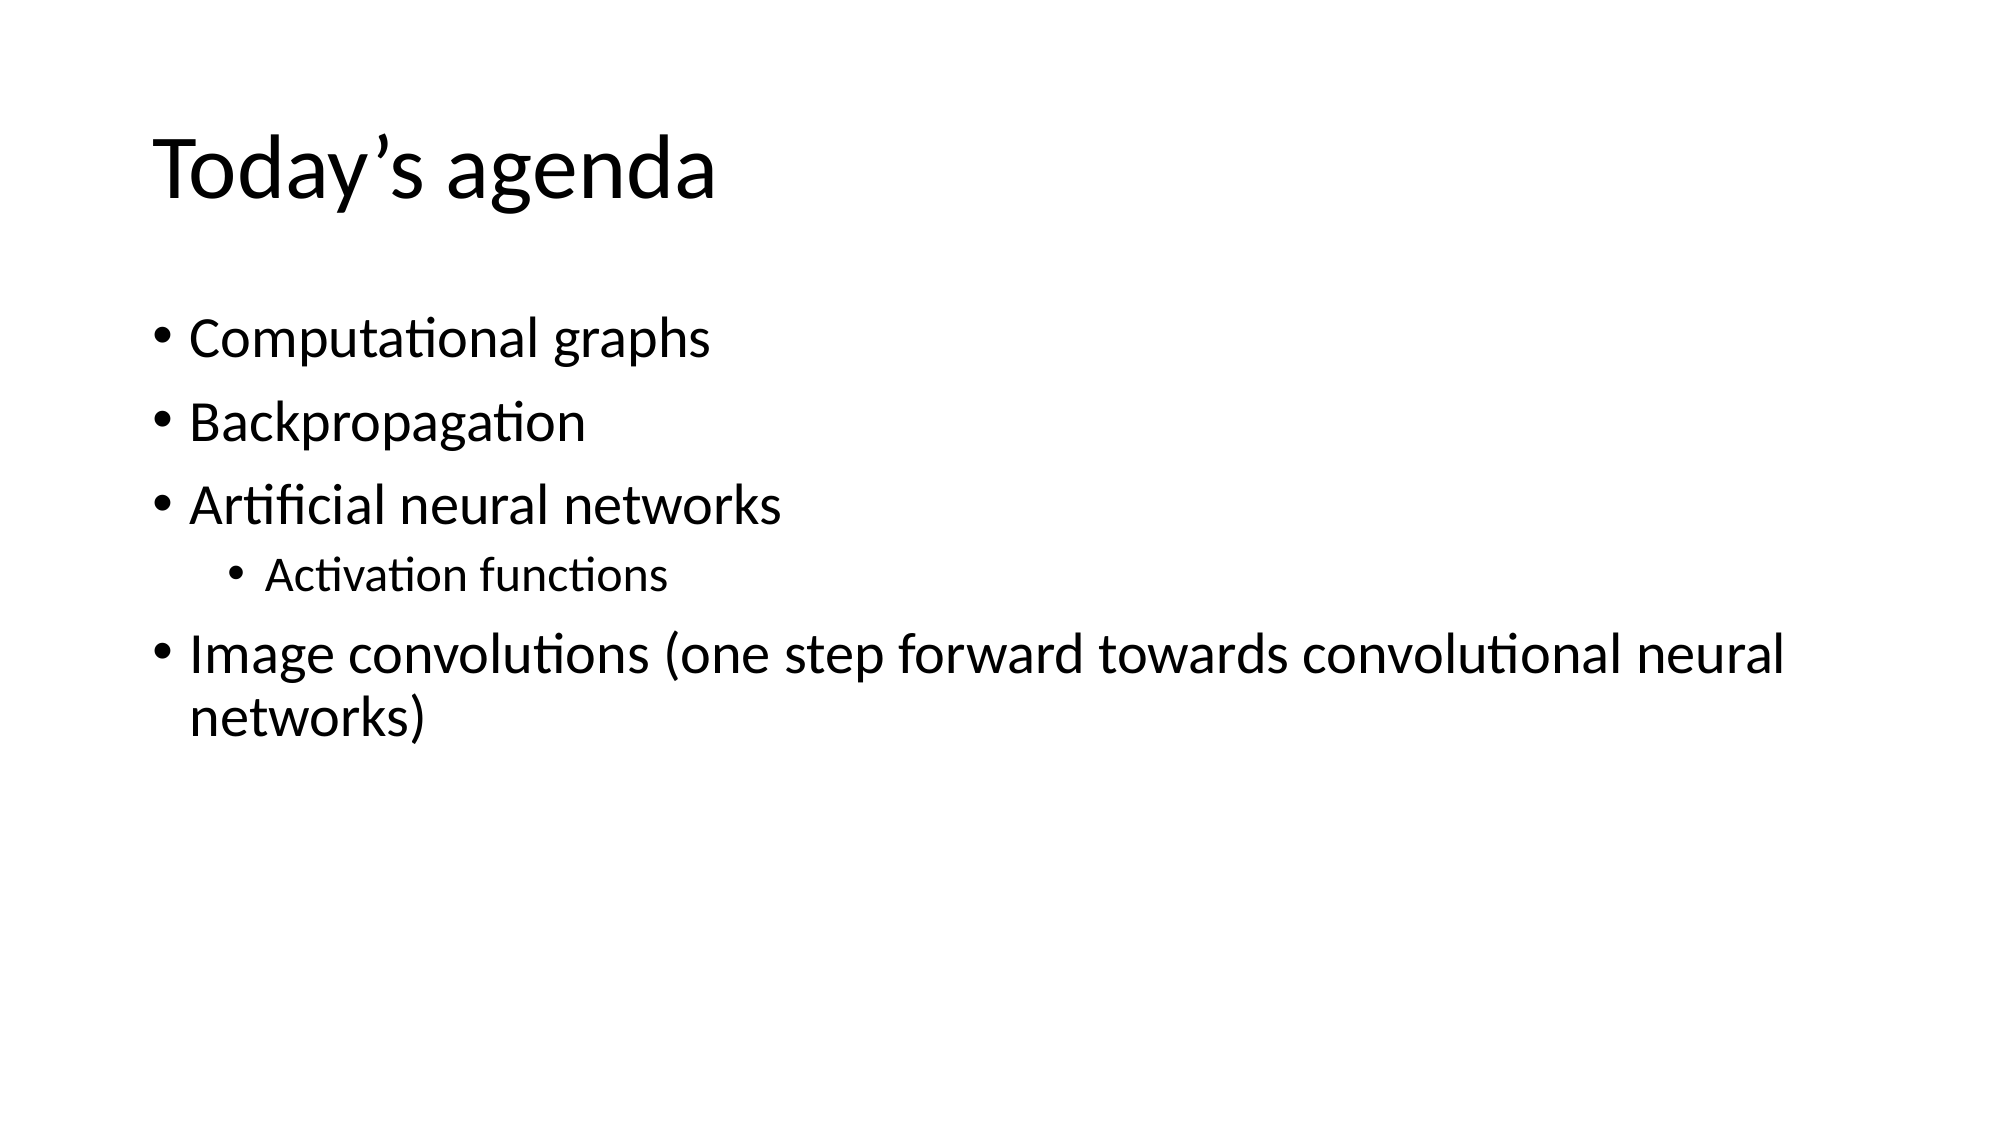

# Today’s agenda
Computational graphs
Backpropagation
Artificial neural networks
Activation functions
Image convolutions (one step forward towards convolutional neural networks)